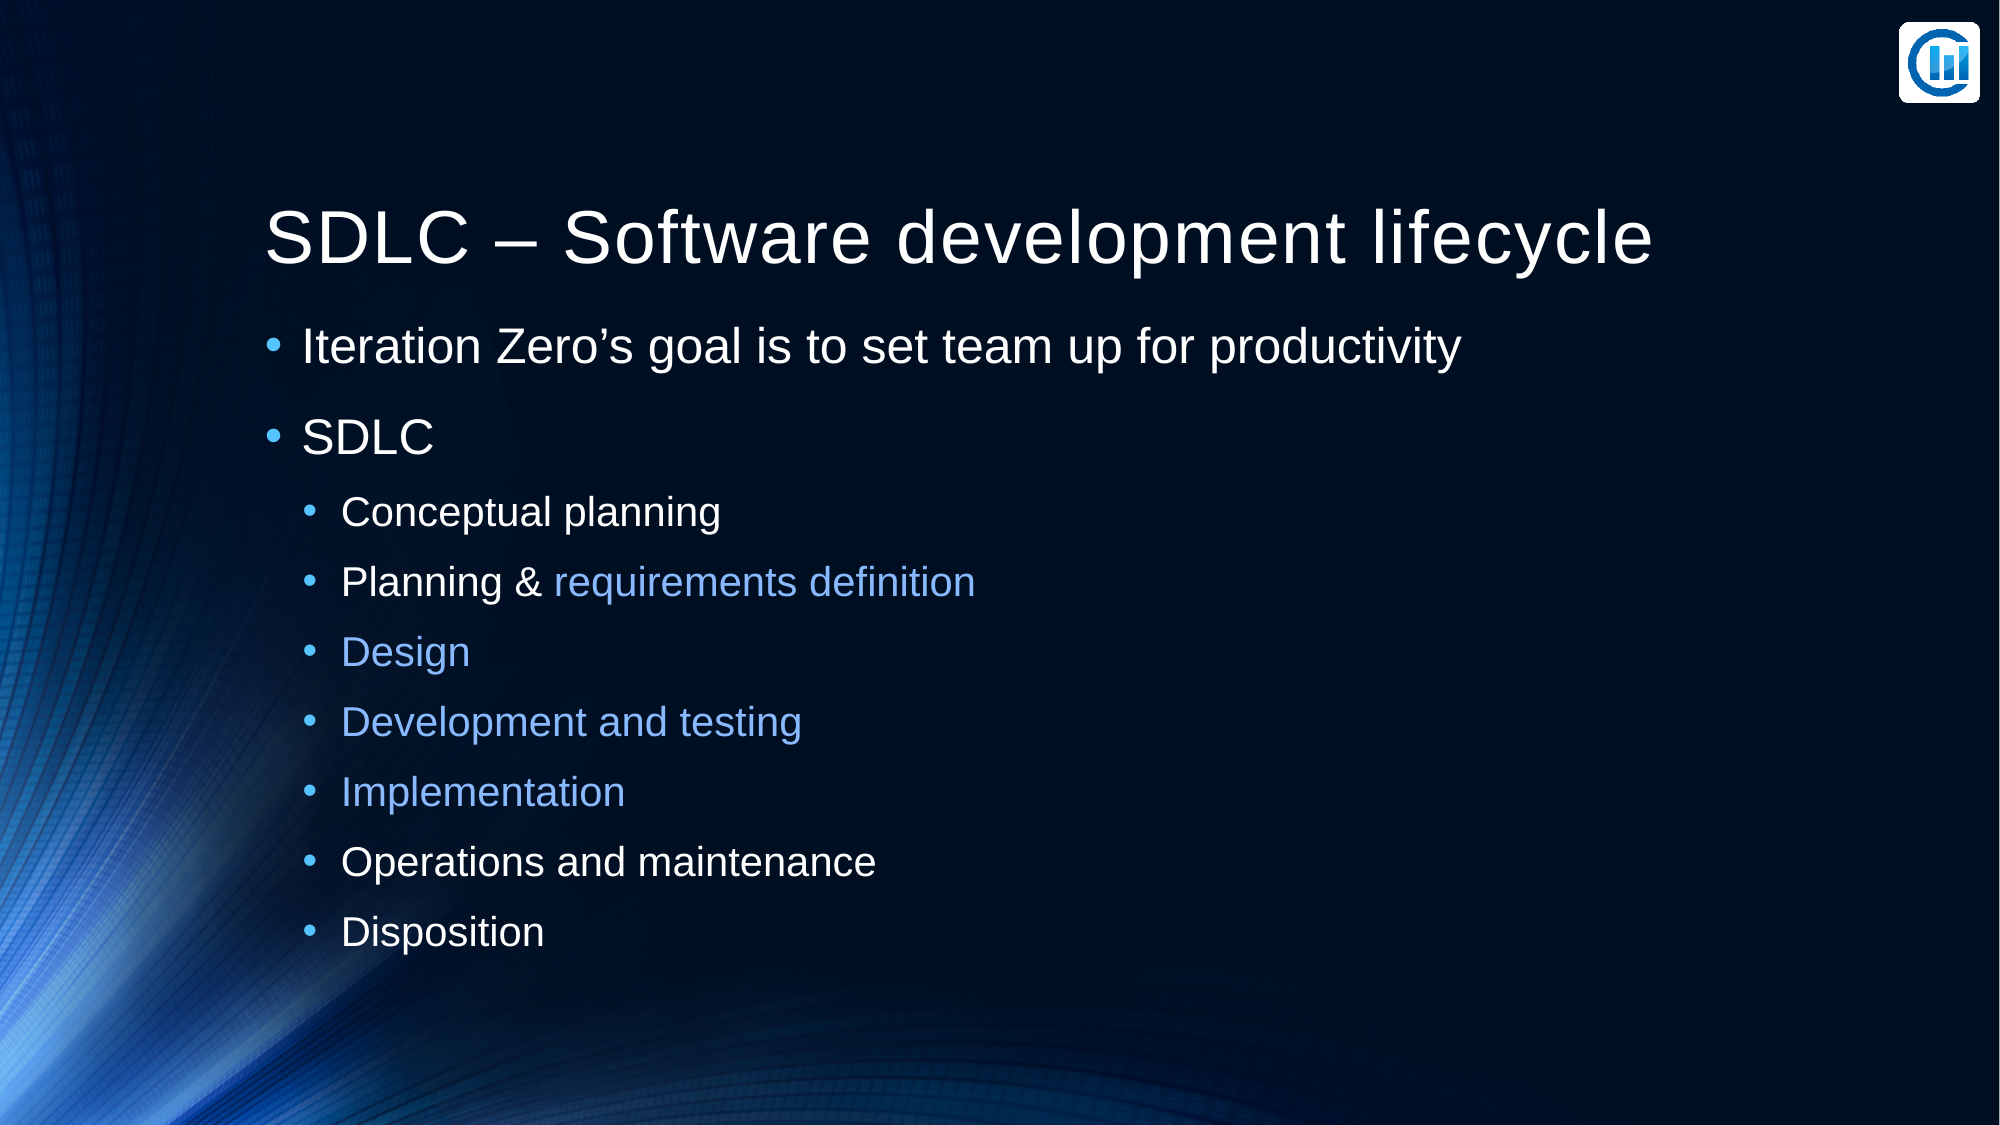

# SDLC – Software development lifecycle
Iteration Zero’s goal is to set team up for productivity
SDLC
Conceptual planning
Planning & requirements definition
Design
Development and testing
Implementation
Operations and maintenance
Disposition